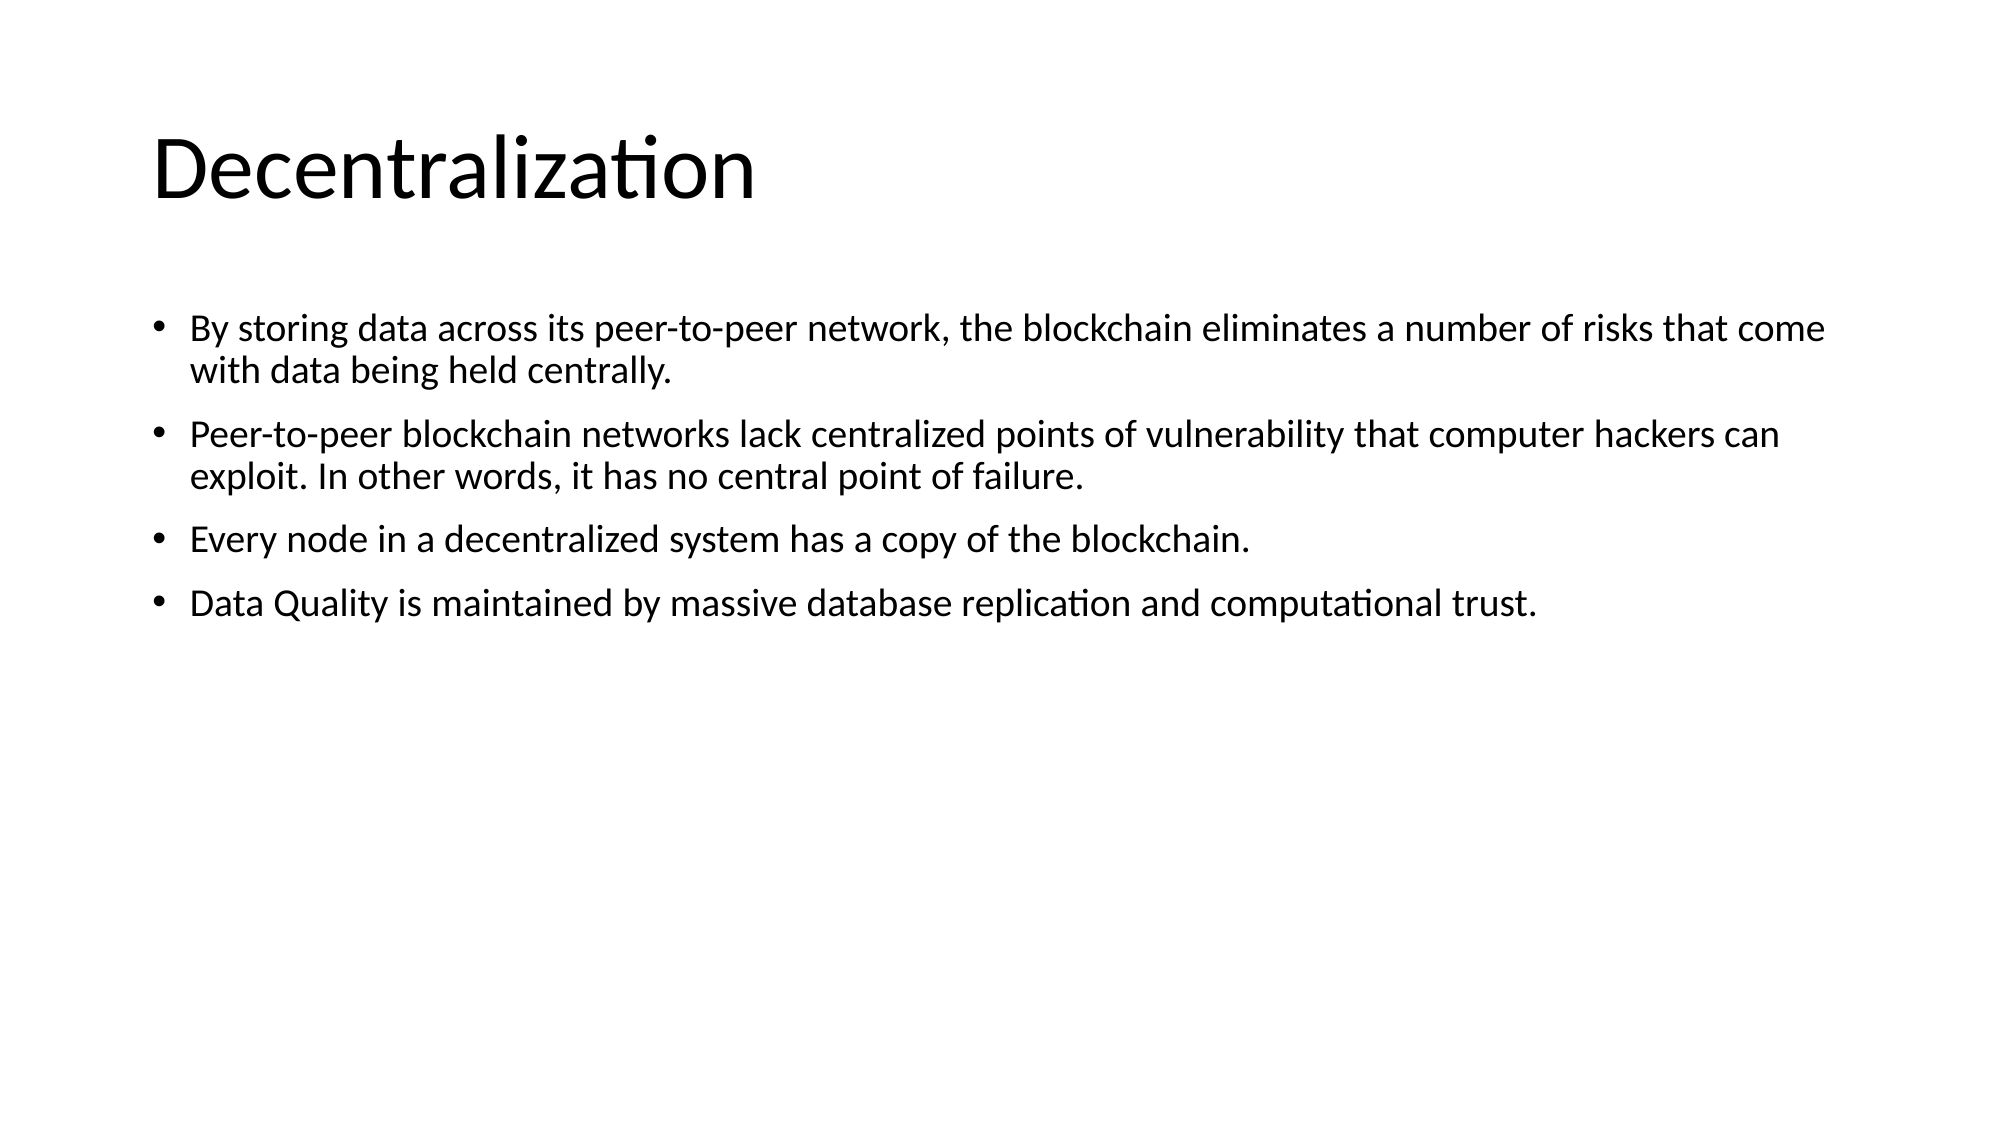

# Decentralization
By storing data across its peer-to-peer network, the blockchain eliminates a number of risks that come with data being held centrally.
Peer-to-peer blockchain networks lack centralized points of vulnerability that computer hackers can exploit. In other words, it has no central point of failure.
Every node in a decentralized system has a copy of the blockchain.
Data Quality is maintained by massive database replication and computational trust.